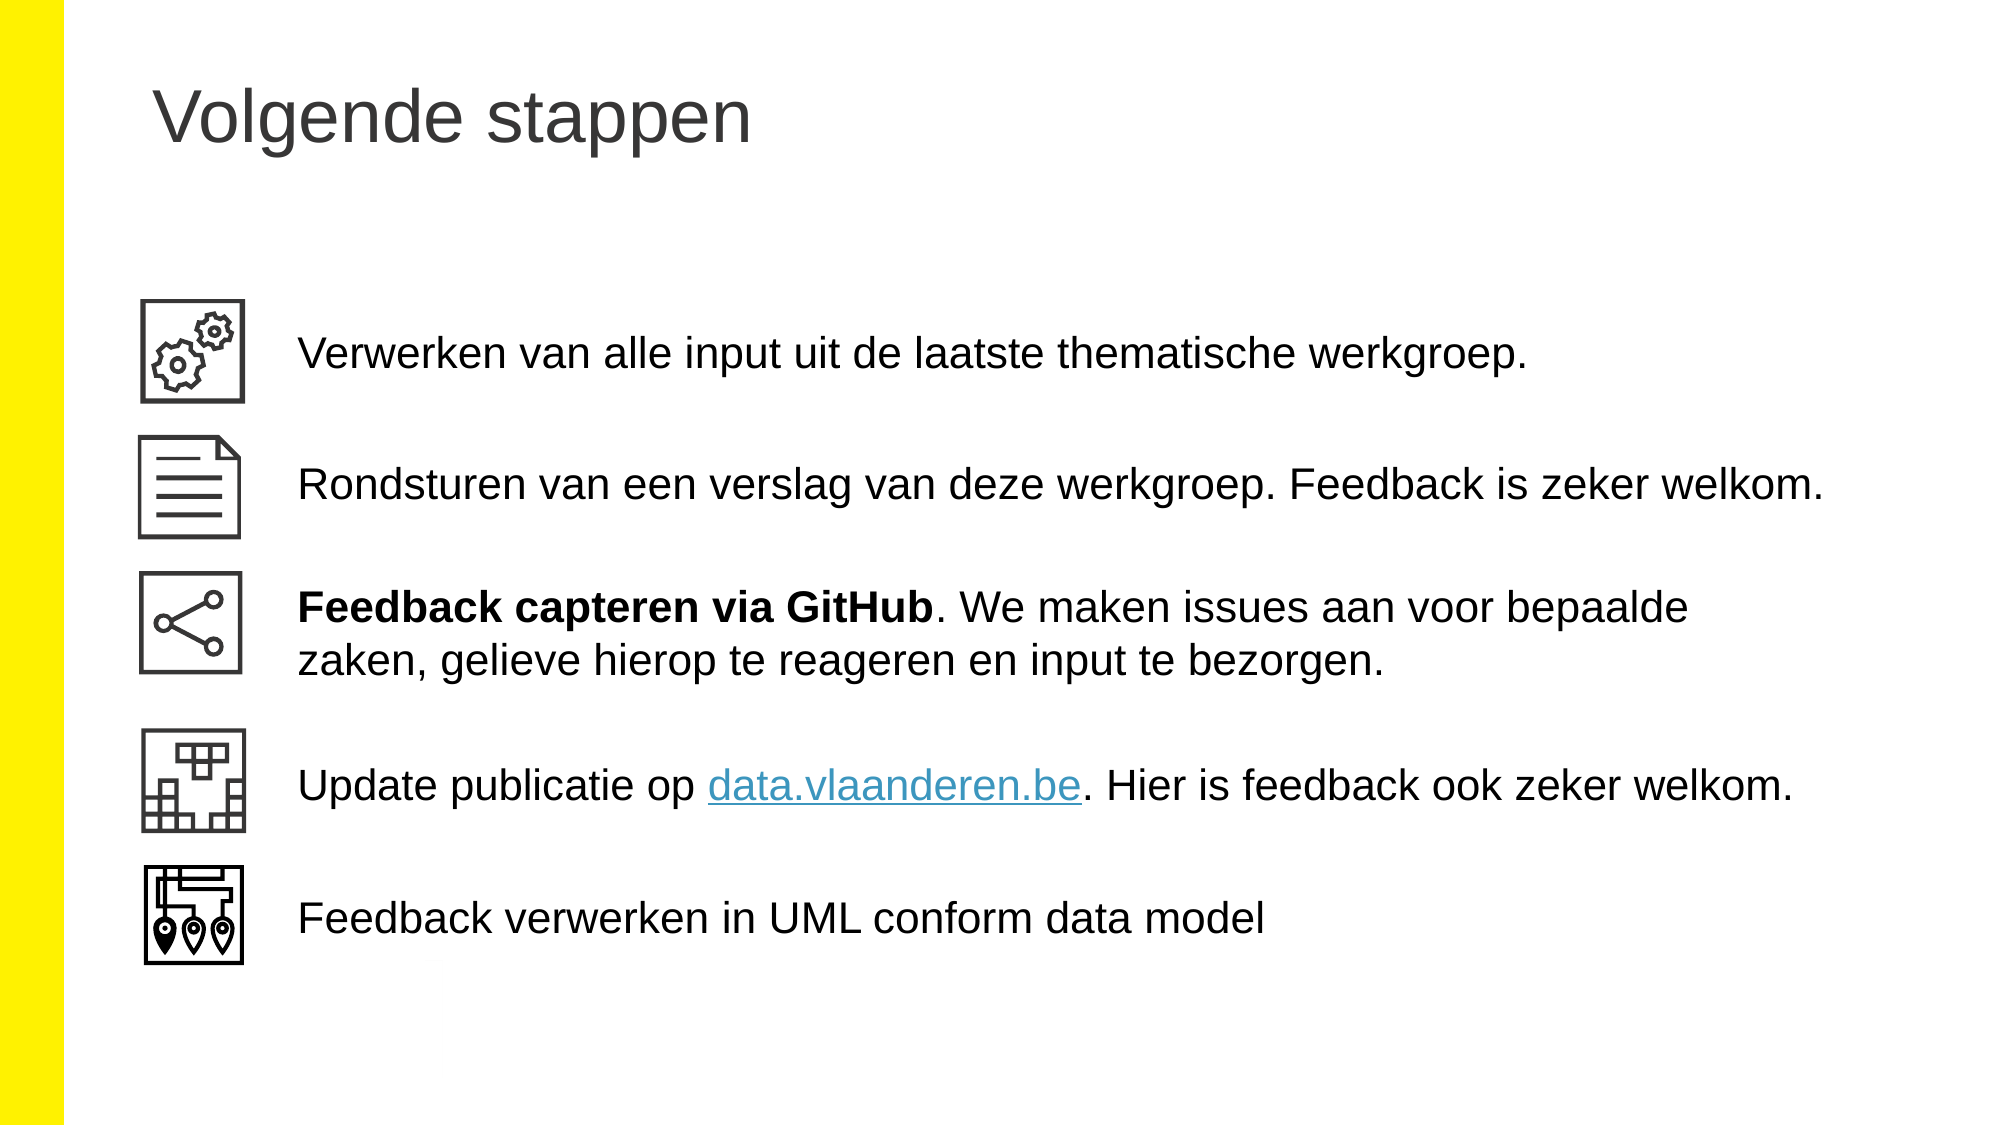

Volgende stappen

Verwerken van alle input uit de laatste thematische werkgroep.

Rondsturen van een verslag van deze werkgroep. Feedback is zeker welkom.
Feedback capteren via GitHub. We maken issues aan voor bepaalde zaken, gelieve hierop te reageren en input te bezorgen.

Update publicatie op data.vlaanderen.be. Hier is feedback ook zeker welkom.

Feedback verwerken in UML conform data model